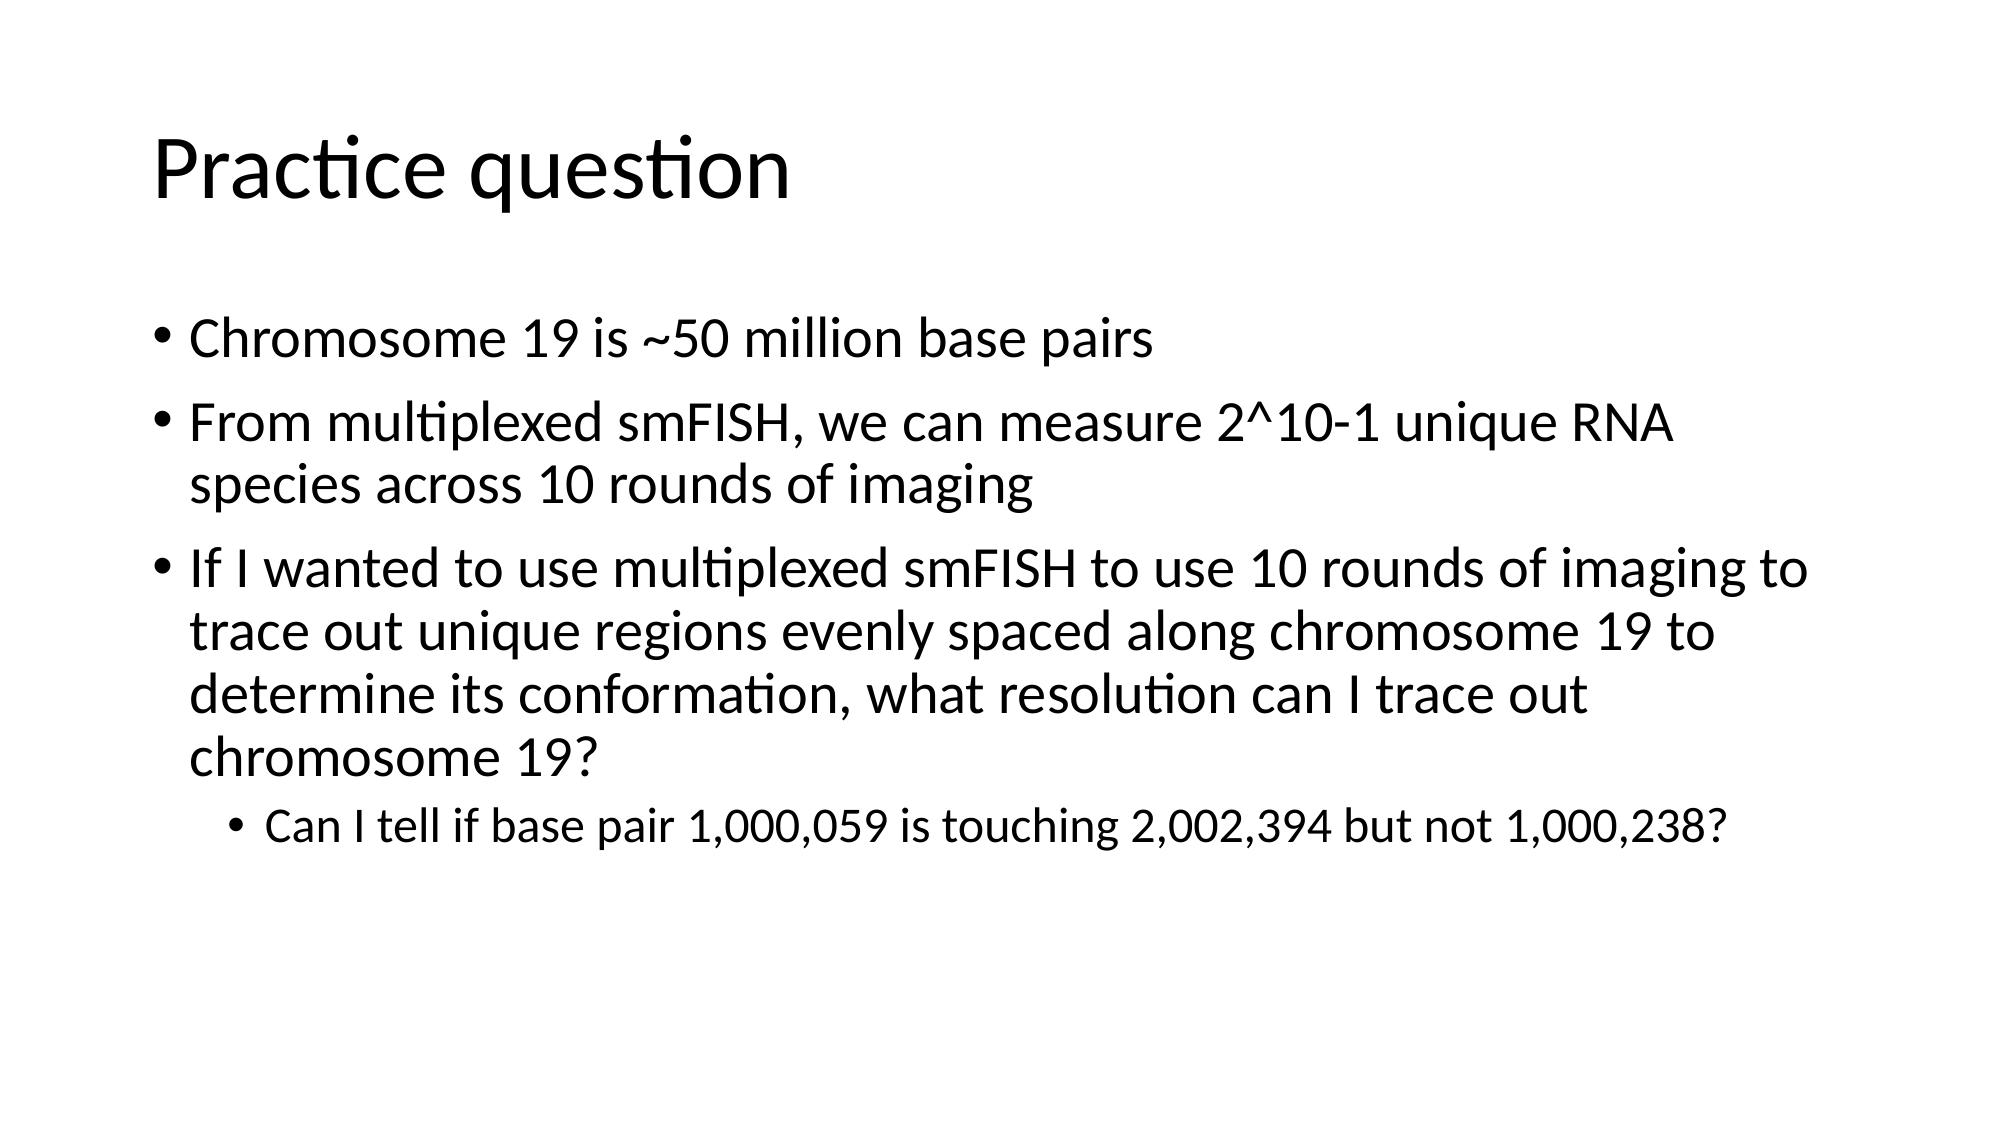

# Practice question
Chromosome 19 is ~50 million base pairs
From multiplexed smFISH, we can measure 2^10-1 unique RNA species across 10 rounds of imaging
If I wanted to use multiplexed smFISH to use 10 rounds of imaging to trace out unique regions evenly spaced along chromosome 19 to determine its conformation, what resolution can I trace out chromosome 19?
Can I tell if base pair 1,000,059 is touching 2,002,394 but not 1,000,238?